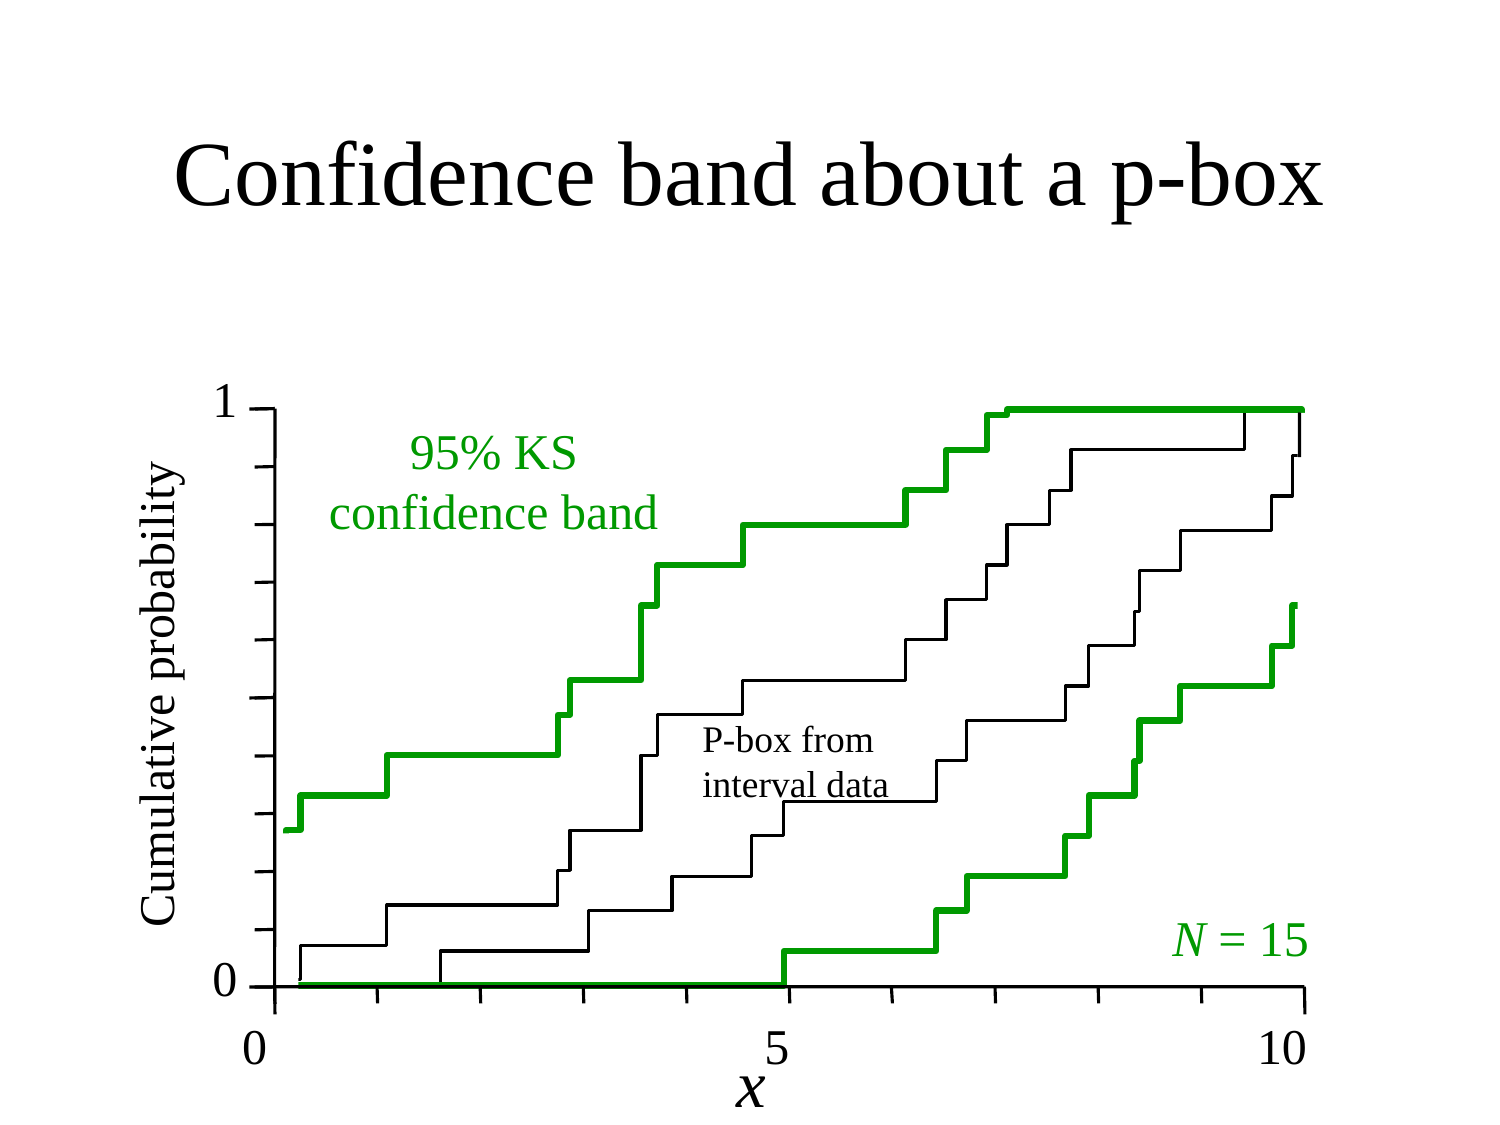

# Confidence band about a p-box
1

95% KS confidence band

Cumulative probability
P-box from interval data

N = 15
0

0
5
10
x